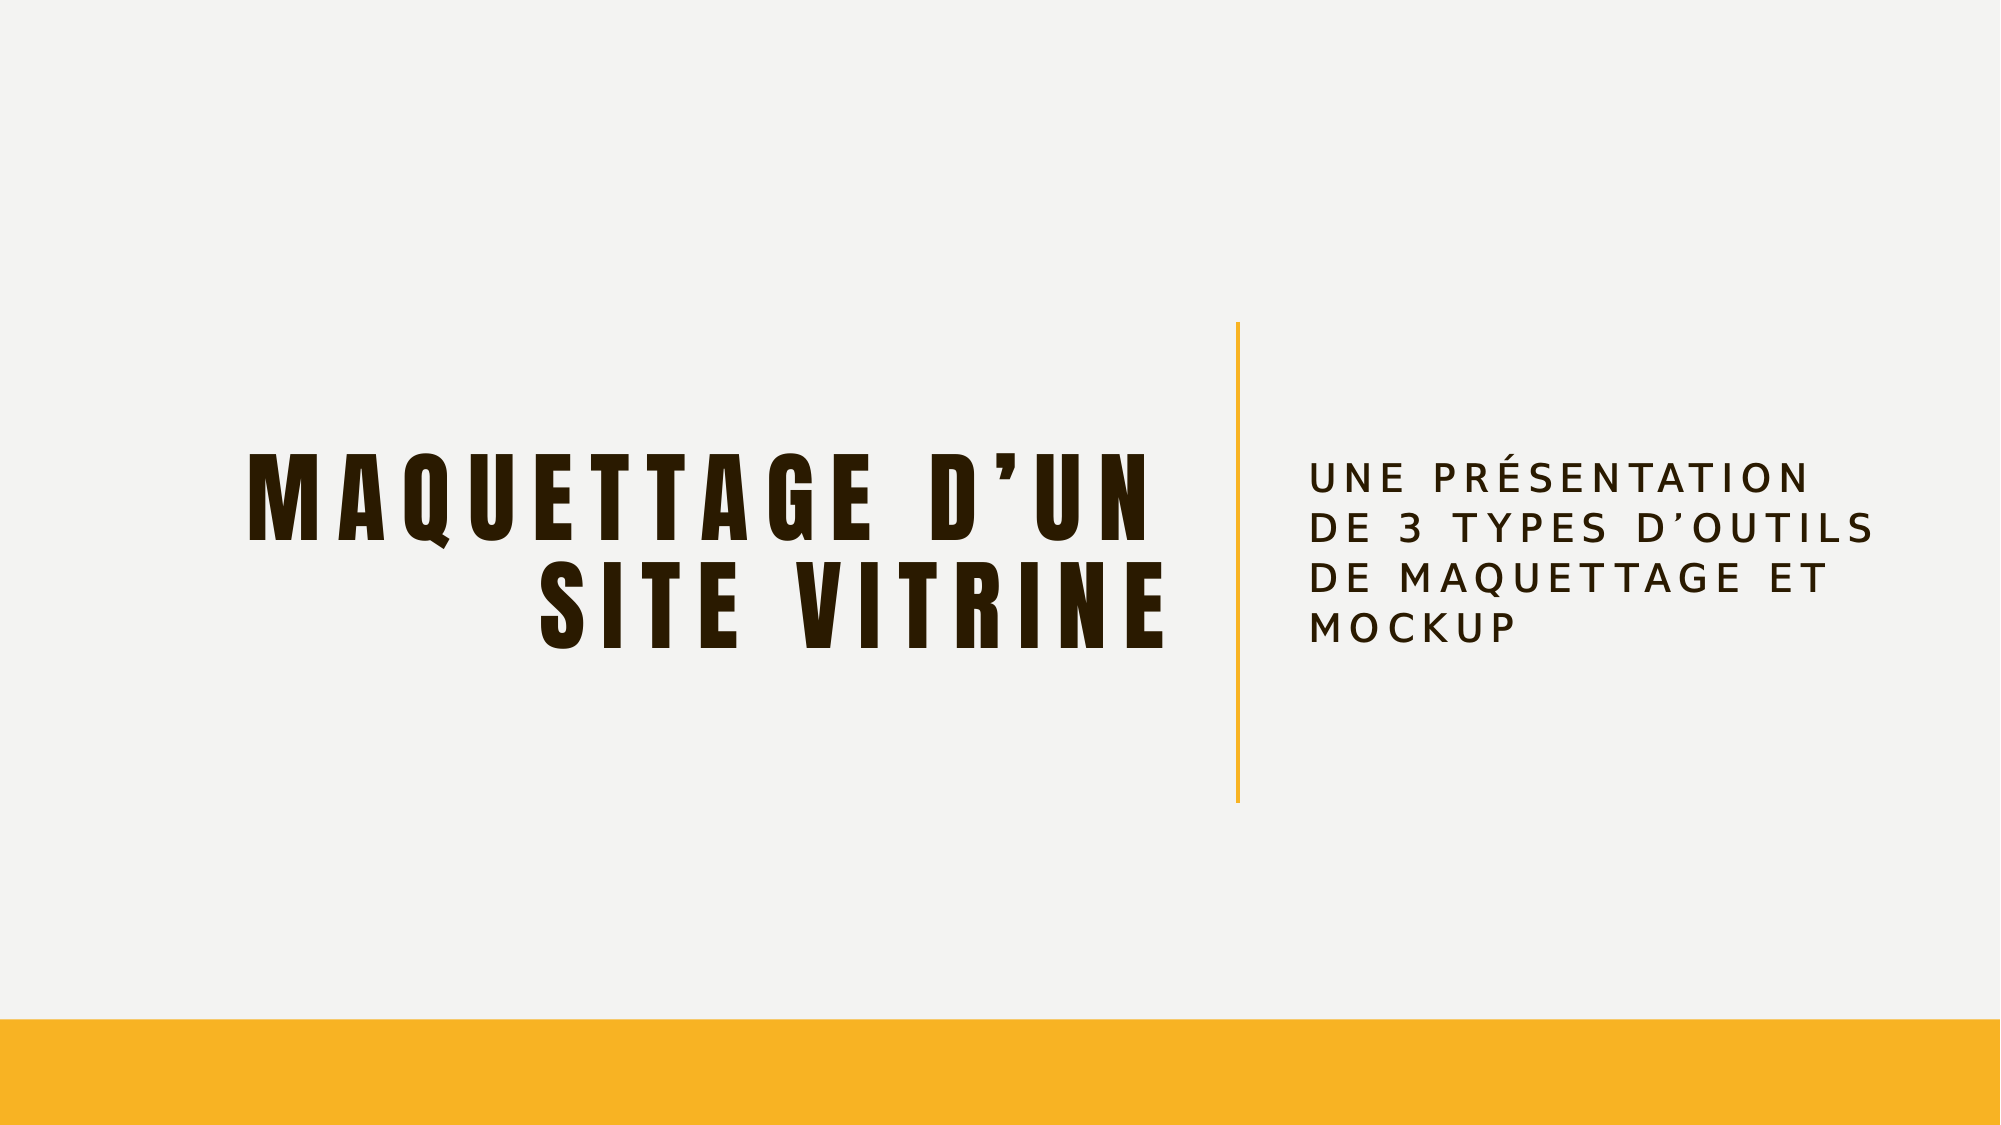

# Maquettage d’un site vitrine
Une présentation de 3 types d’outils de maquettage et mockup